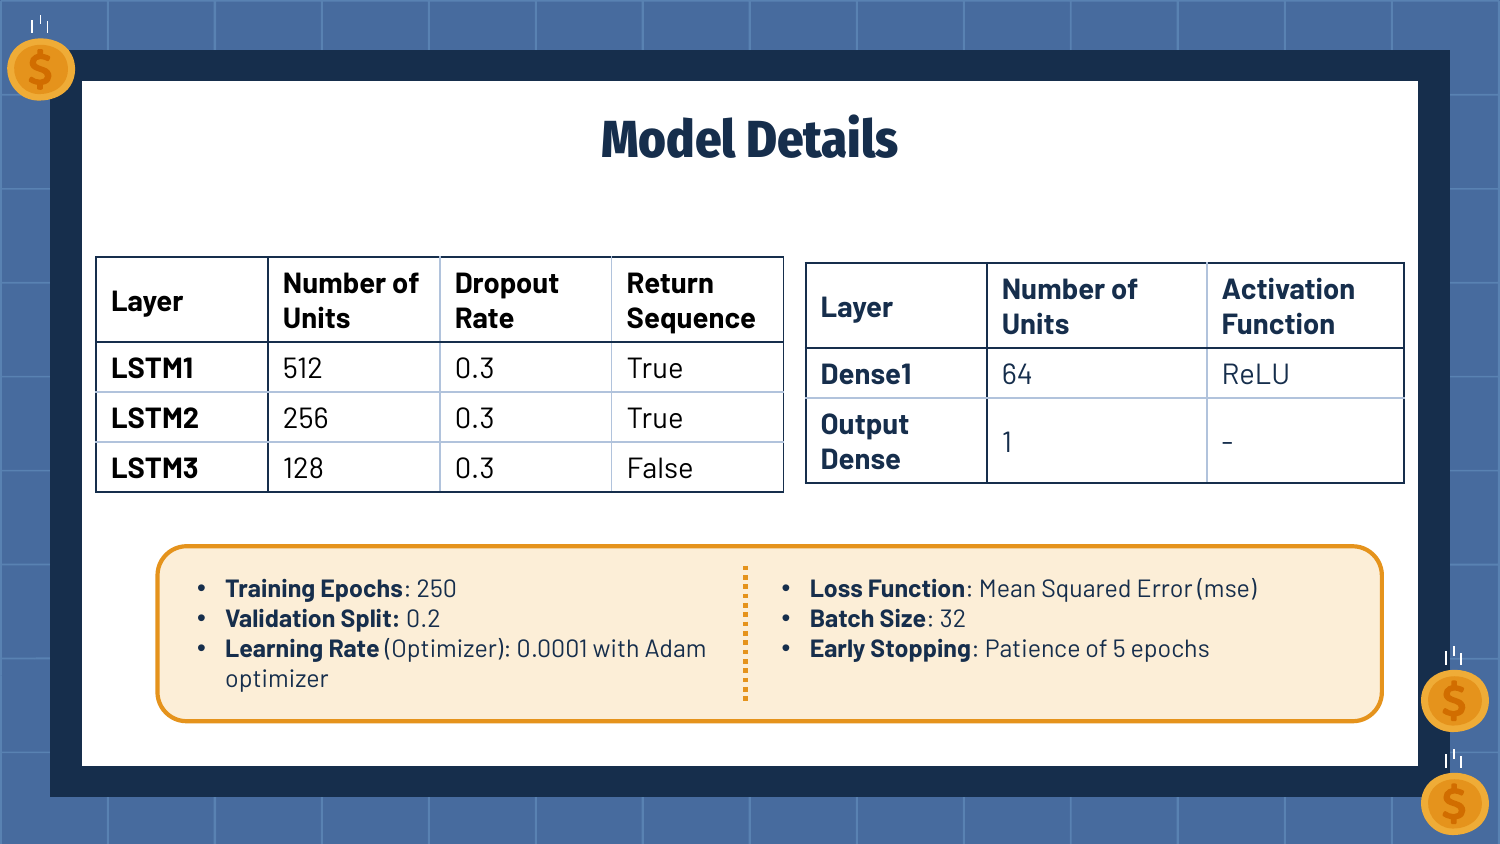

Model Details
| Layer | Number of Units | Dropout Rate | Return Sequence |
| --- | --- | --- | --- |
| LSTM1 | 512 | 0.3 | True |
| LSTM2 | 256 | 0.3 | True |
| LSTM3 | 128 | 0.3 | False |
| Layer | Number of Units | Activation Function |
| --- | --- | --- |
| Dense1 | 64 | ReLU |
| Output Dense | 1 | - |

Training Epochs: 250
Validation Split: 0.2
Learning Rate (Optimizer): 0.0001 with Adam optimizer

Loss Function: Mean Squared Error (mse)
Batch Size: 32
Early Stopping: Patience of 5 epochs